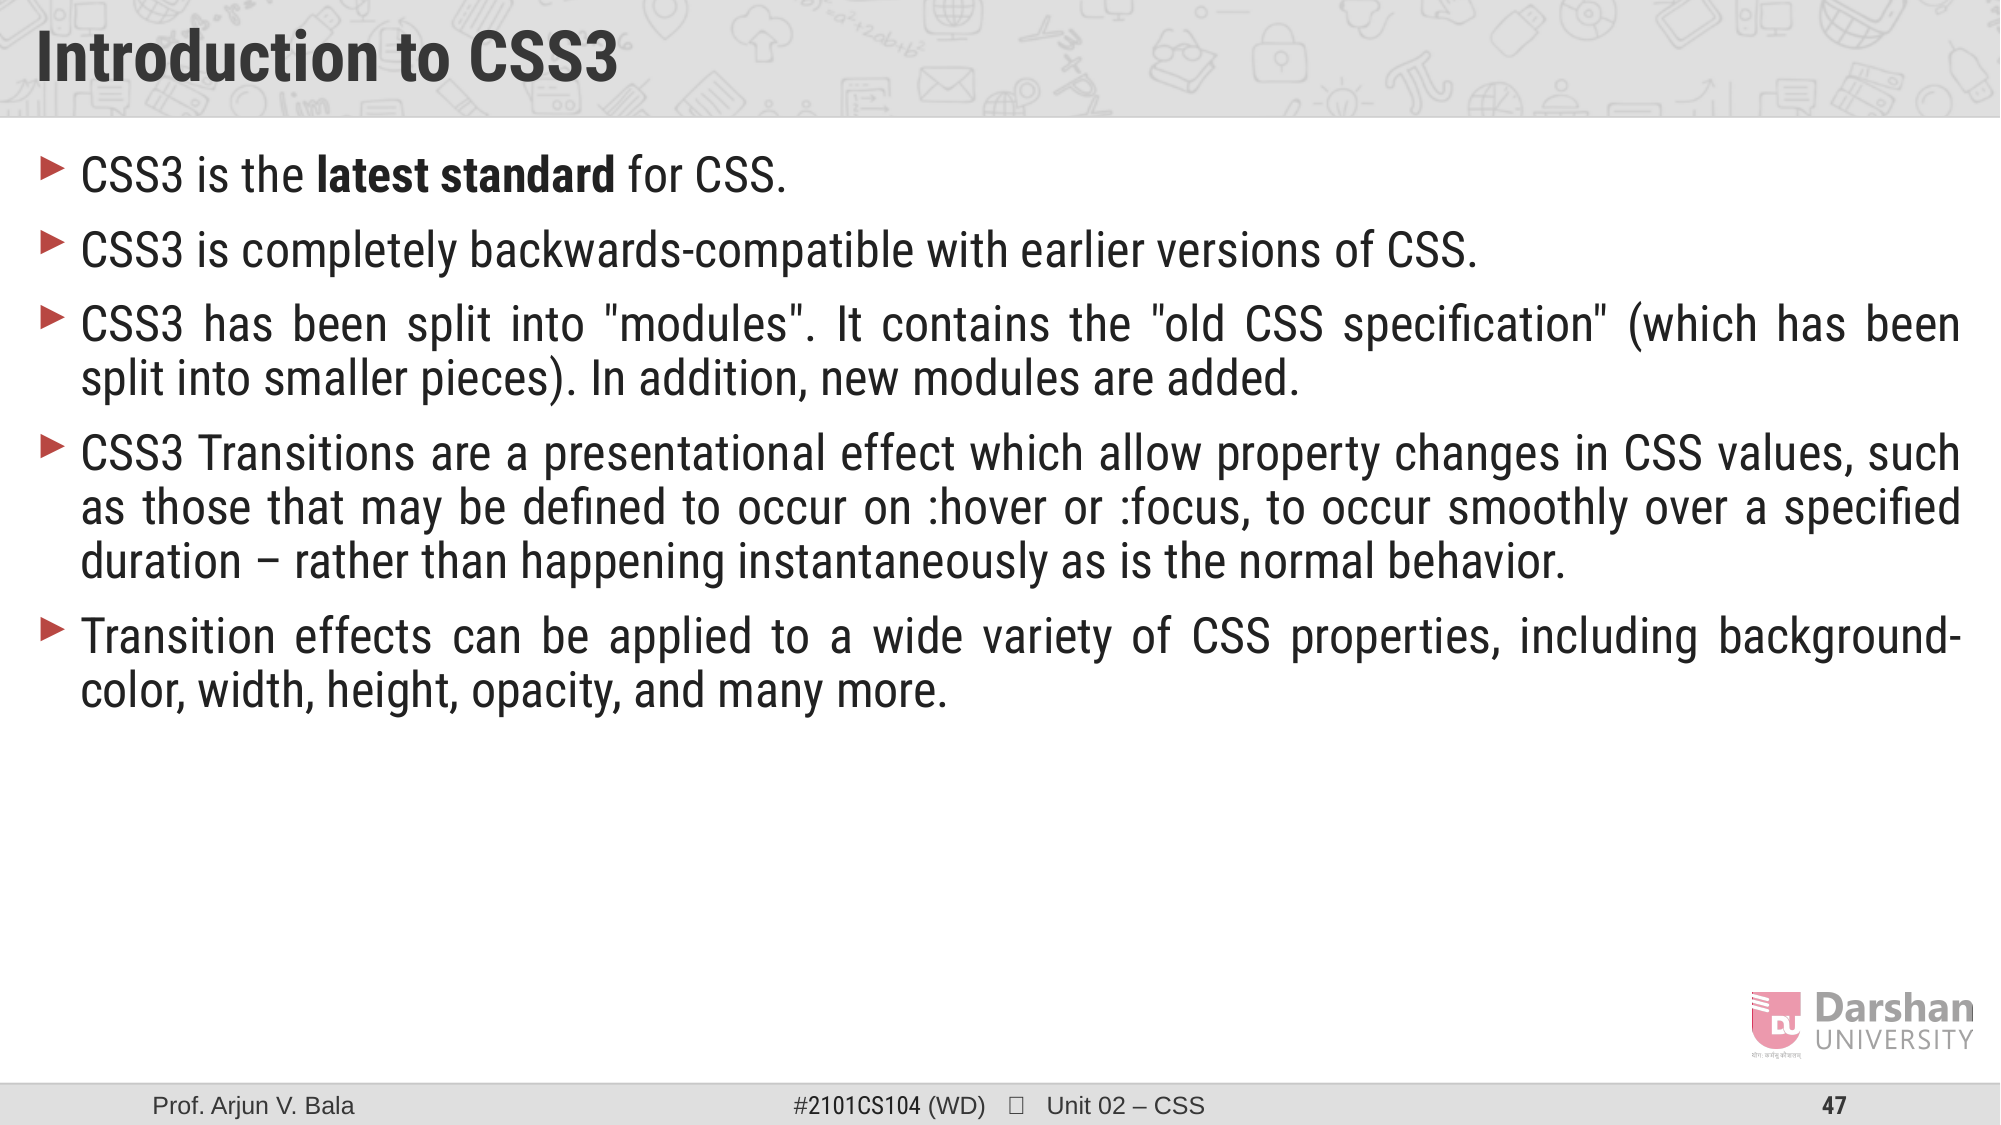

# Introduction to CSS3
CSS3 is the latest standard for CSS.
CSS3 is completely backwards-compatible with earlier versions of CSS.
CSS3 has been split into "modules". It contains the "old CSS specification" (which has been split into smaller pieces). In addition, new modules are added.
CSS3 Transitions are a presentational effect which allow property changes in CSS values, such as those that may be defined to occur on :hover or :focus, to occur smoothly over a specified duration – rather than happening instantaneously as is the normal behavior.
Transition effects can be applied to a wide variety of CSS properties, including background-color, width, height, opacity, and many more.